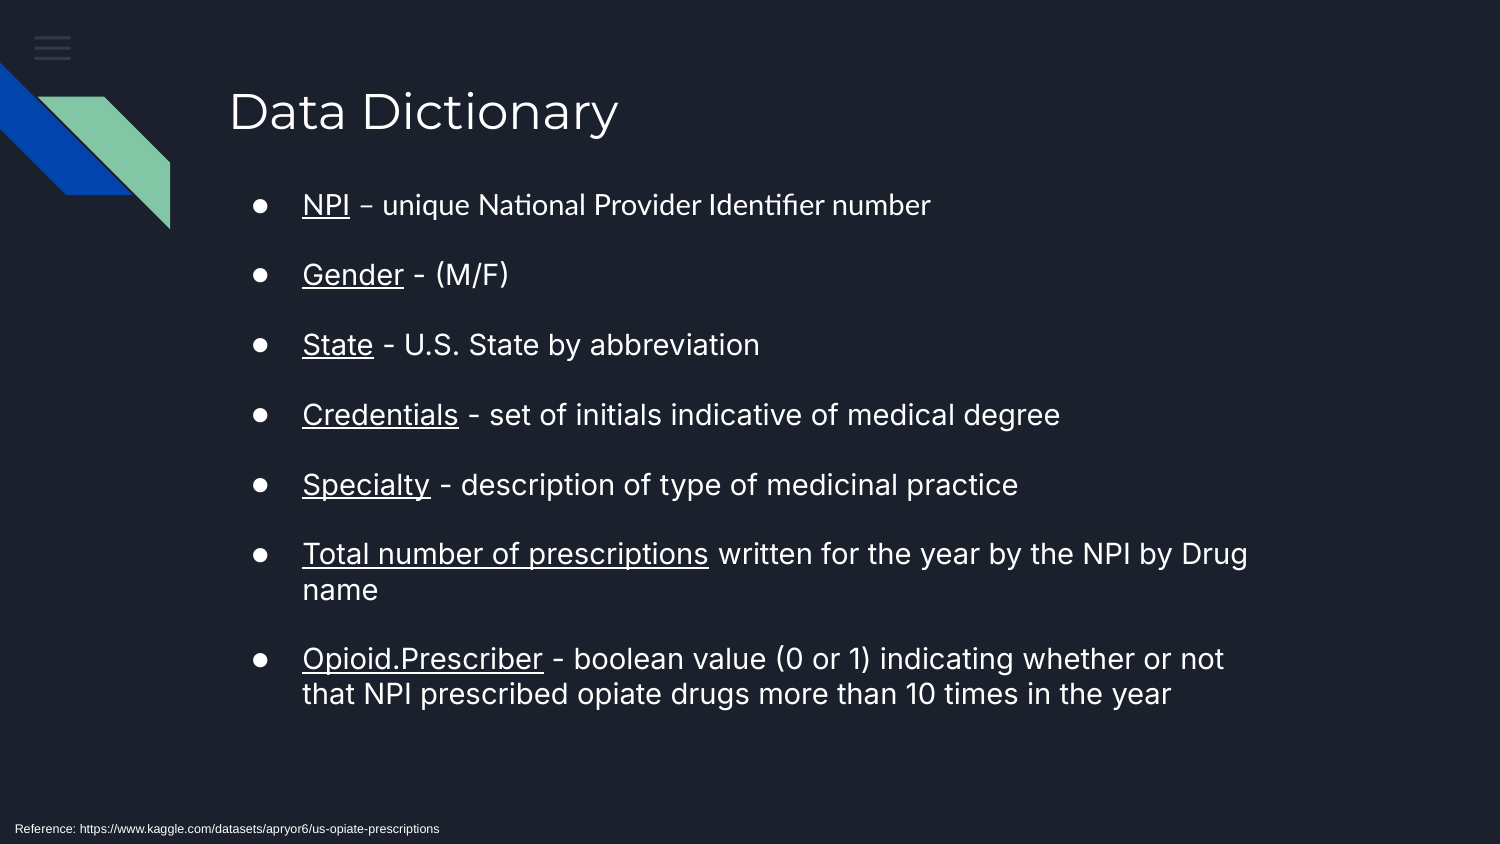

# Data Dictionary
NPI – unique National Provider Identifier number

Gender - (M/F)

State - U.S. State by abbreviation

Credentials - set of initials indicative of medical degree

Specialty - description of type of medicinal practice

Total number of prescriptions written for the year by the NPI by Drug name

Opioid.Prescriber - boolean value (0 or 1) indicating whether or not that NPI prescribed opiate drugs more than 10 times in the year
Reference: https://www.kaggle.com/datasets/apryor6/us-opiate-prescriptions